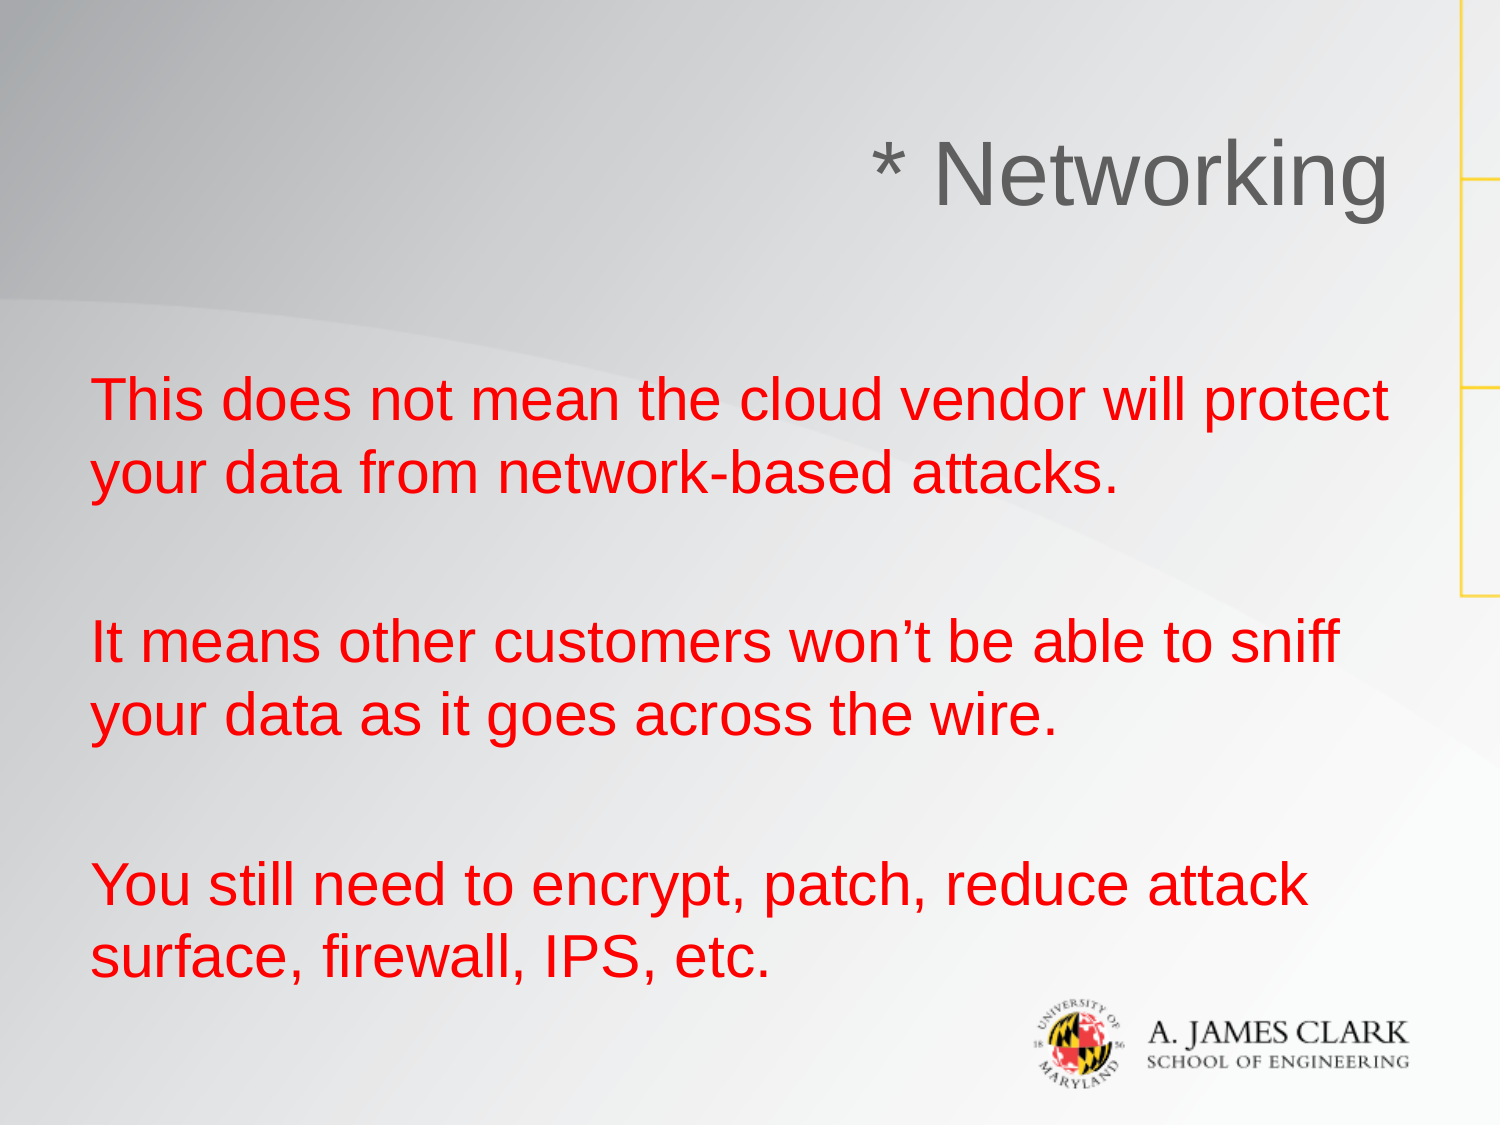

# * Networking
This does not mean the cloud vendor will protect your data from network-based attacks.

It means other customers won’t be able to sniff your data as it goes across the wire.

You still need to encrypt, patch, reduce attack surface, firewall, IPS, etc.